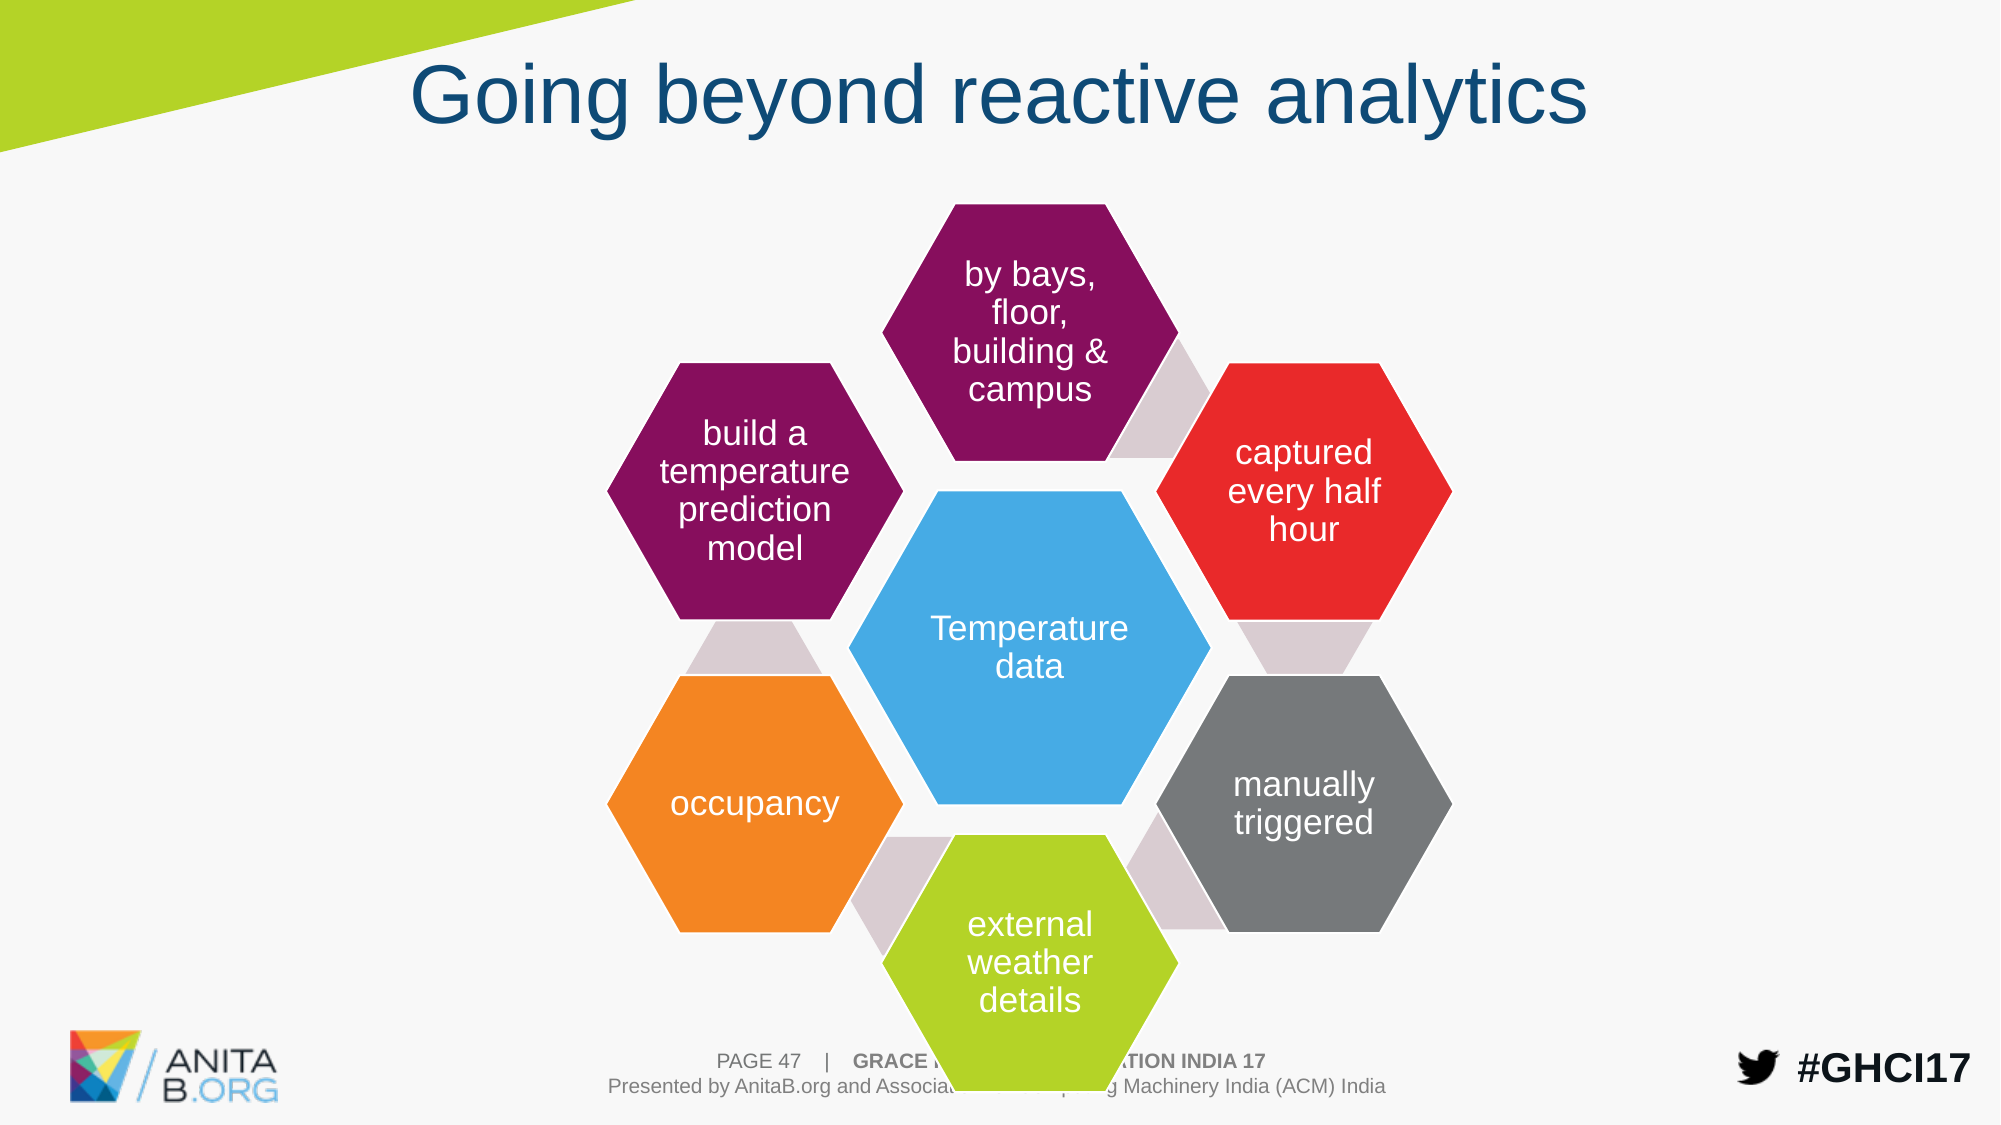

# Going beyond reactive analytics
Temperature data
by bays, floor, building & campus
captured every half hour
manually triggered
external weather details
occupancy
build a temperature prediction model